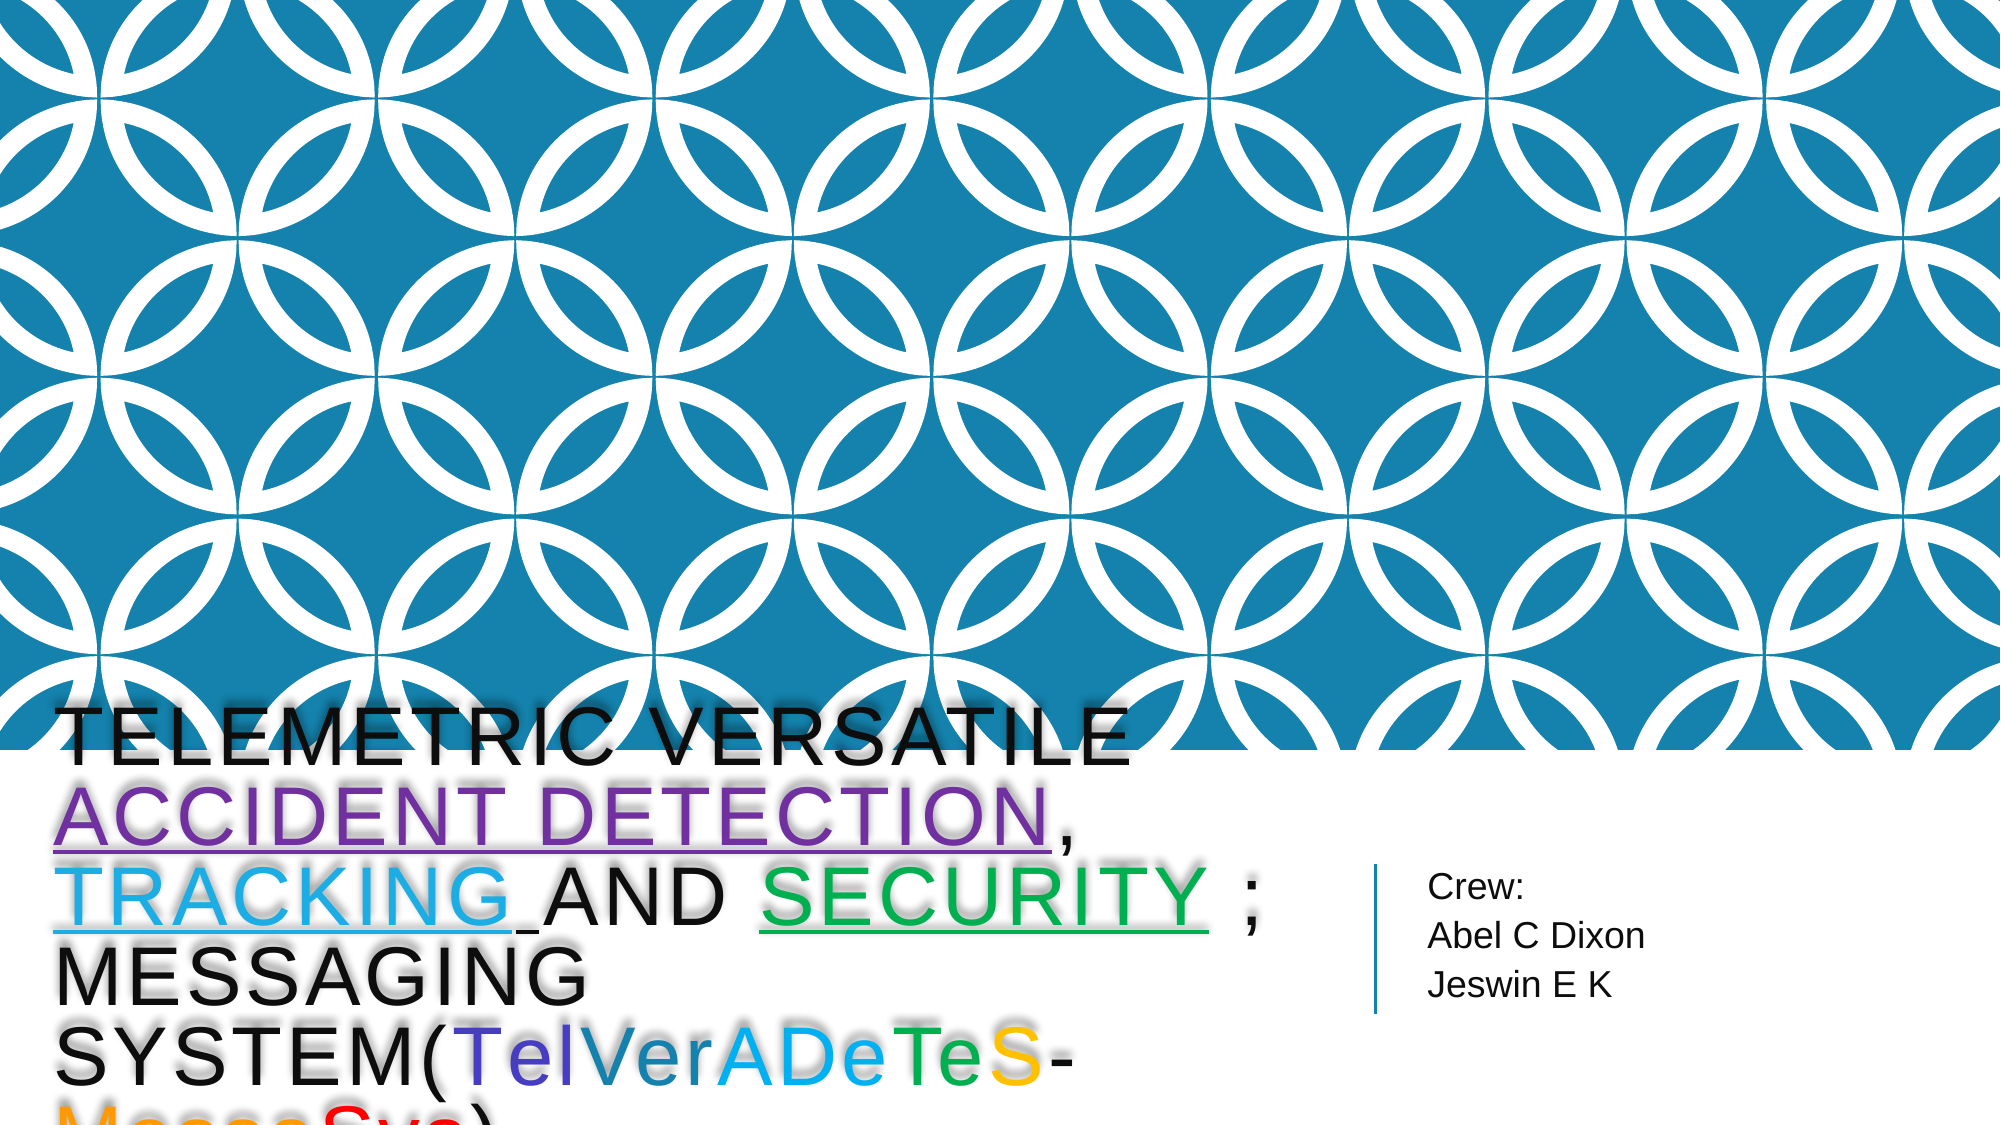

# Telemetric versatile accident detection, tracking and security ; Messaging system(TelVerADeTeS-MessaSys)
Crew:
Abel C Dixon
Jeswin E K